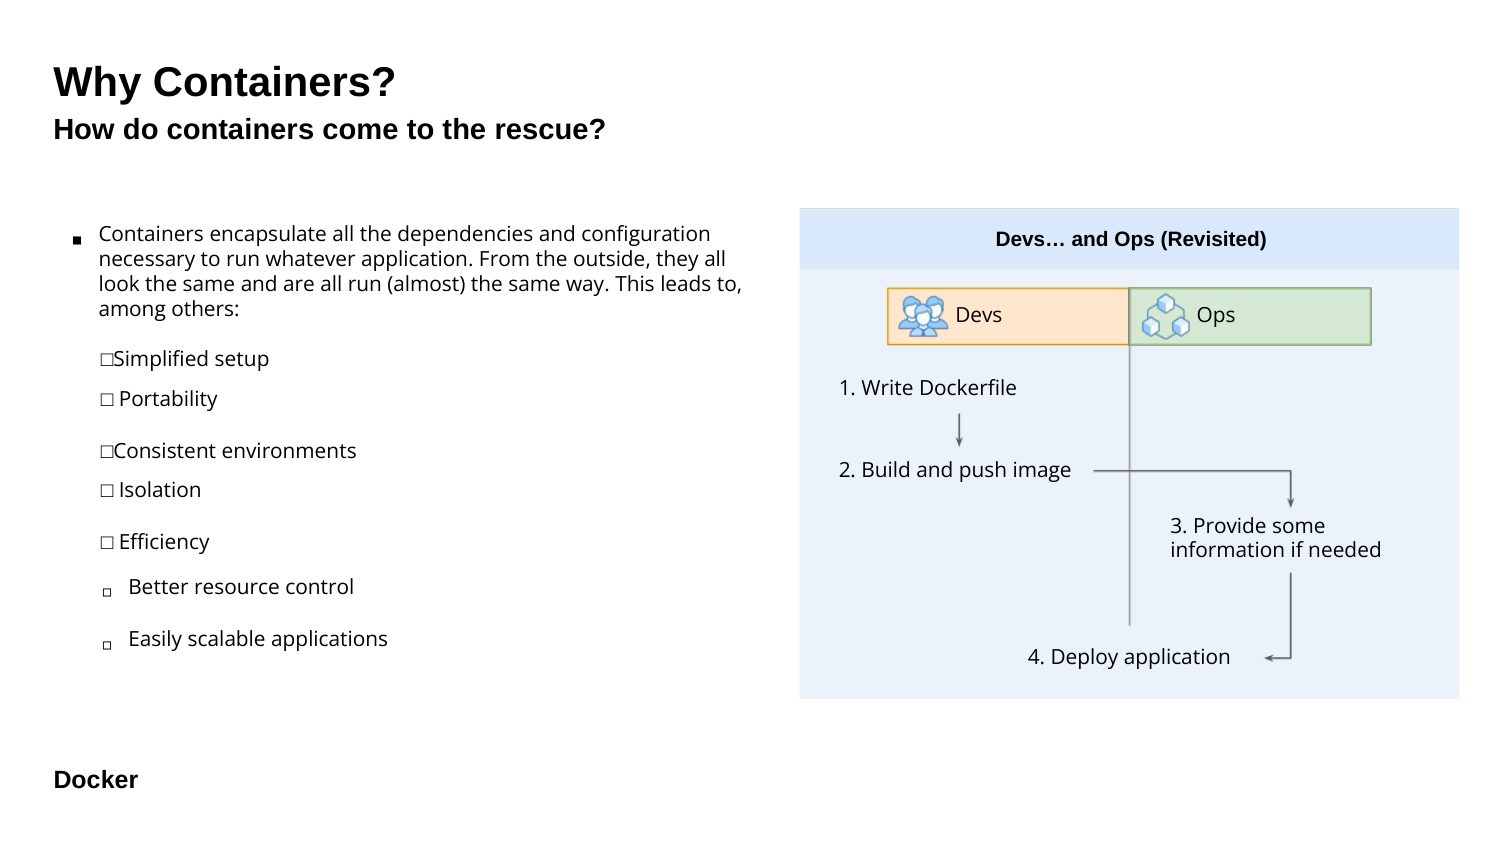

Why Containers?
How do containers come to the rescue?

Containers encapsulate all the dependencies and conﬁguration necessary to run whatever application. From the outside, they all look the same and are all run (almost) the same way. This leads to, among others:
Devs… and Ops (Revisited)
■

Devs
Ops
□Simpliﬁed setup
□ Portability
□Consistent environments
□ Isolation
□ Eﬃciency
1. Write Dockerﬁle
2. Build and push image
3. Provide some information if needed
Better resource control
Easily scalable applications
□
□
4. Deploy application

Docker